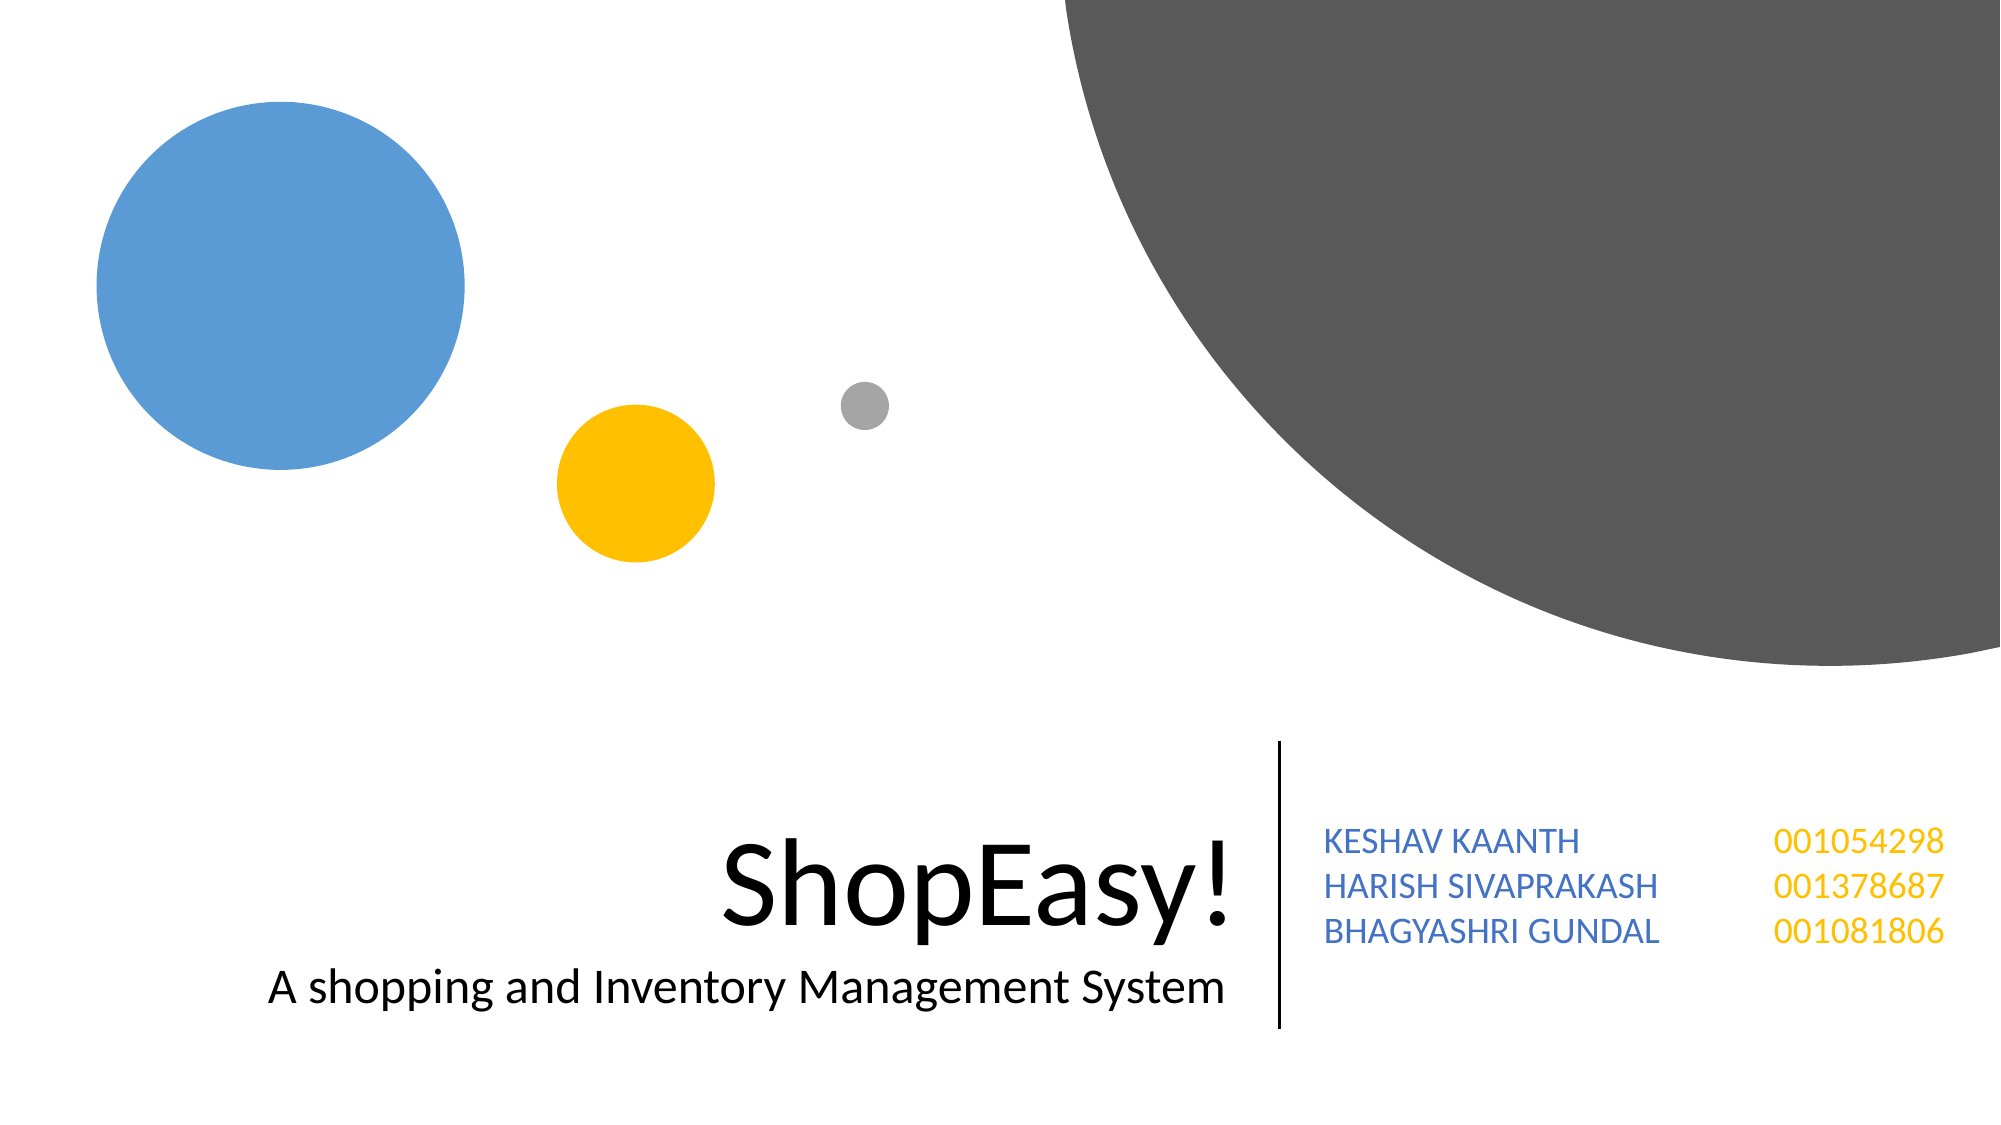

# ShopEasy!
KESHAV KAANTH		001054298
HARISH SIVAPRAKASH	001378687
BHAGYASHRI GUNDAL	001081806
A shopping and Inventory Management System